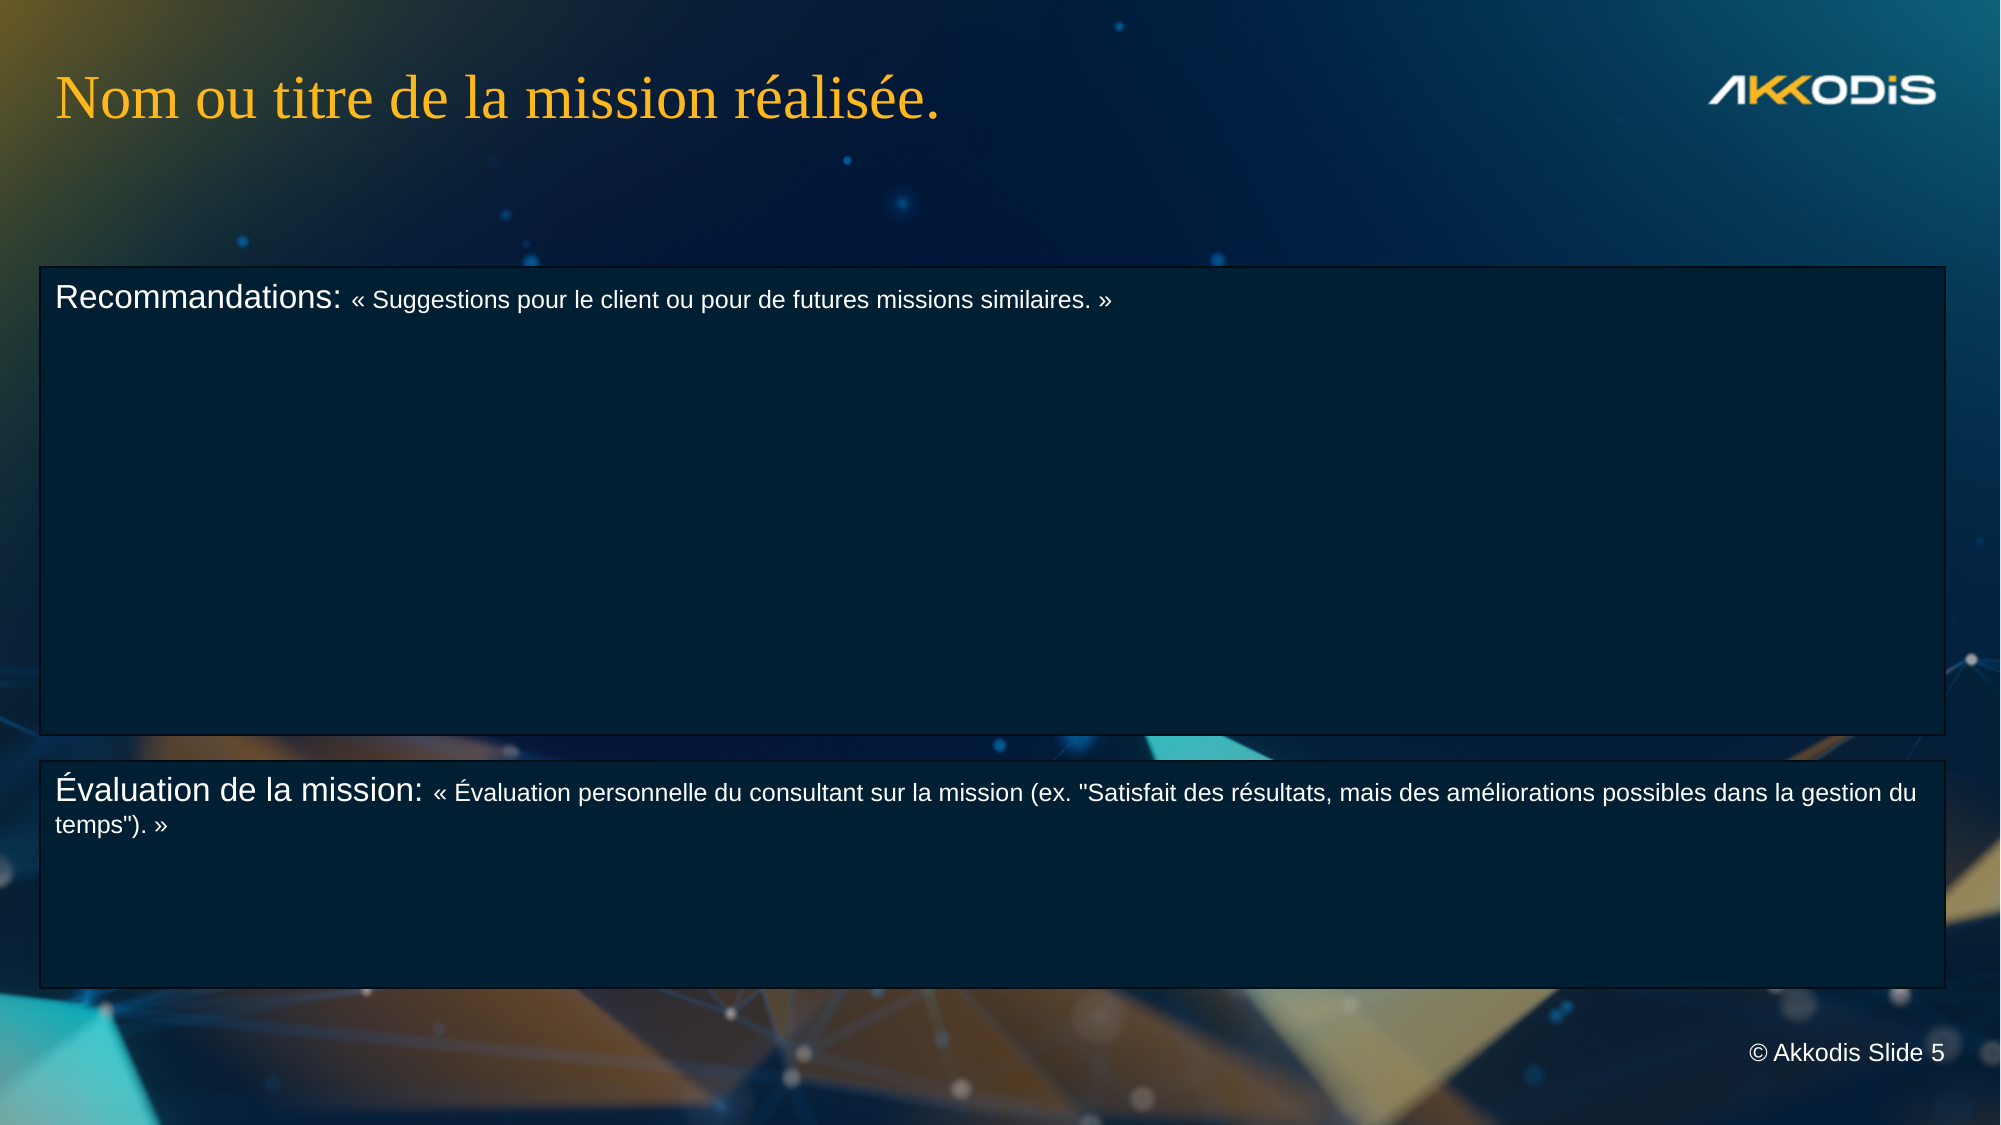

Nom ou titre de la mission réalisée.
Recommandations: « Suggestions pour le client ou pour de futures missions similaires. »
Évaluation de la mission: « Évaluation personnelle du consultant sur la mission (ex. "Satisfait des résultats, mais des améliorations possibles dans la gestion du temps"). »
© Akkodis Slide 5